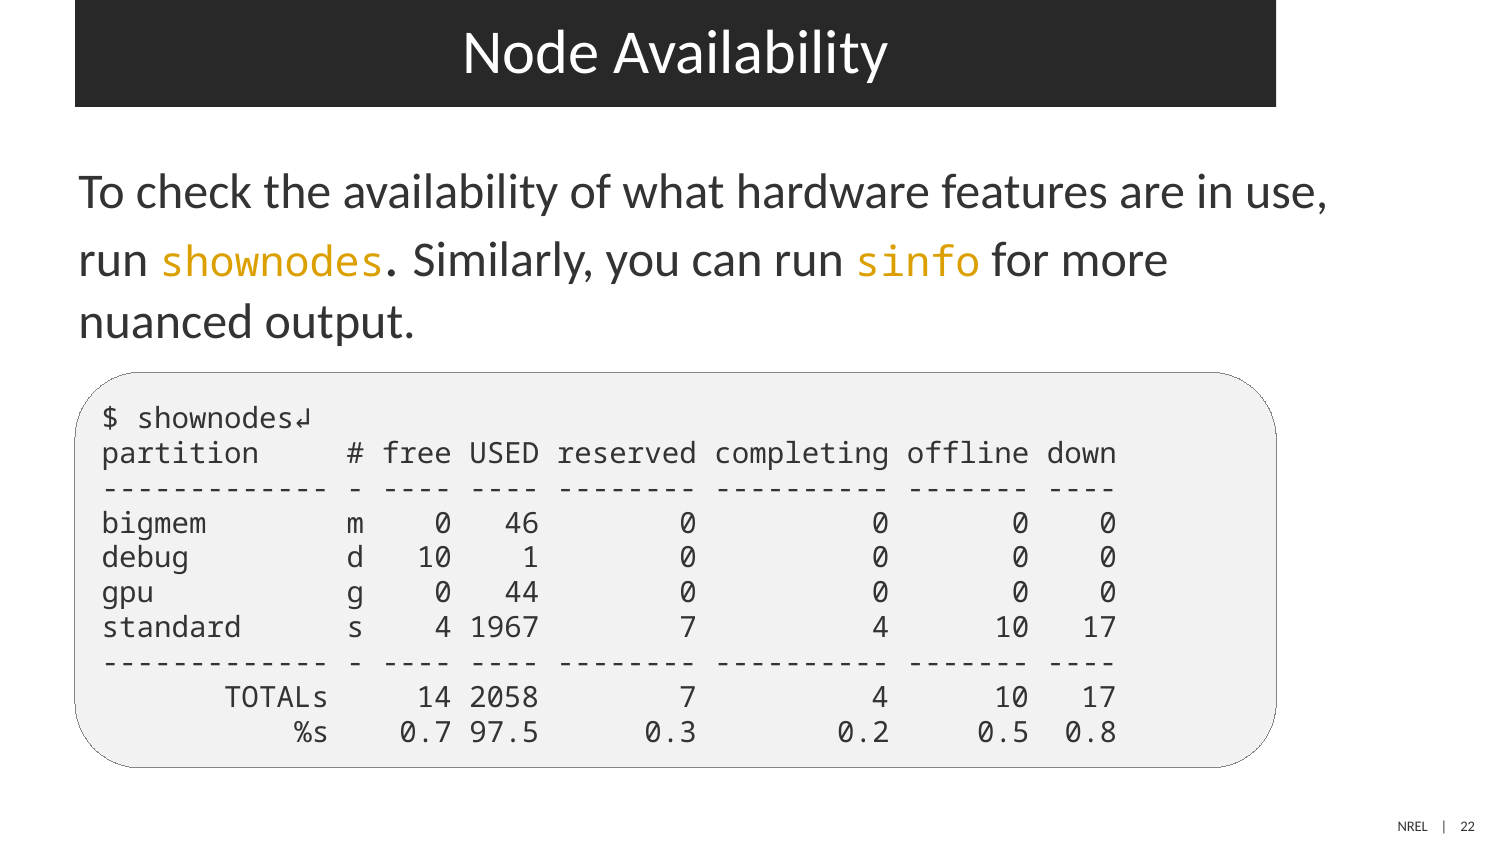

# Node Availability
To check the availability of what hardware features are in use, run shownodes. Similarly, you can run sinfo for more nuanced output.

$ shownodes↲
partition     # free USED reserved completing offline down
------------- - ---- ---- -------- ---------- ------- ----
bigmem        m    0   46        0          0       0    0
debug         d   10    1        0          0       0    0
gpu           g    0   44        0          0       0    0
standard      s    4 1967        7          4      10   17
------------- - ---- ---- -------- ---------- ------- ----
       TOTALs     14 2058        7          4      10   17
           %s    0.7 97.5      0.3        0.2     0.5  0.8